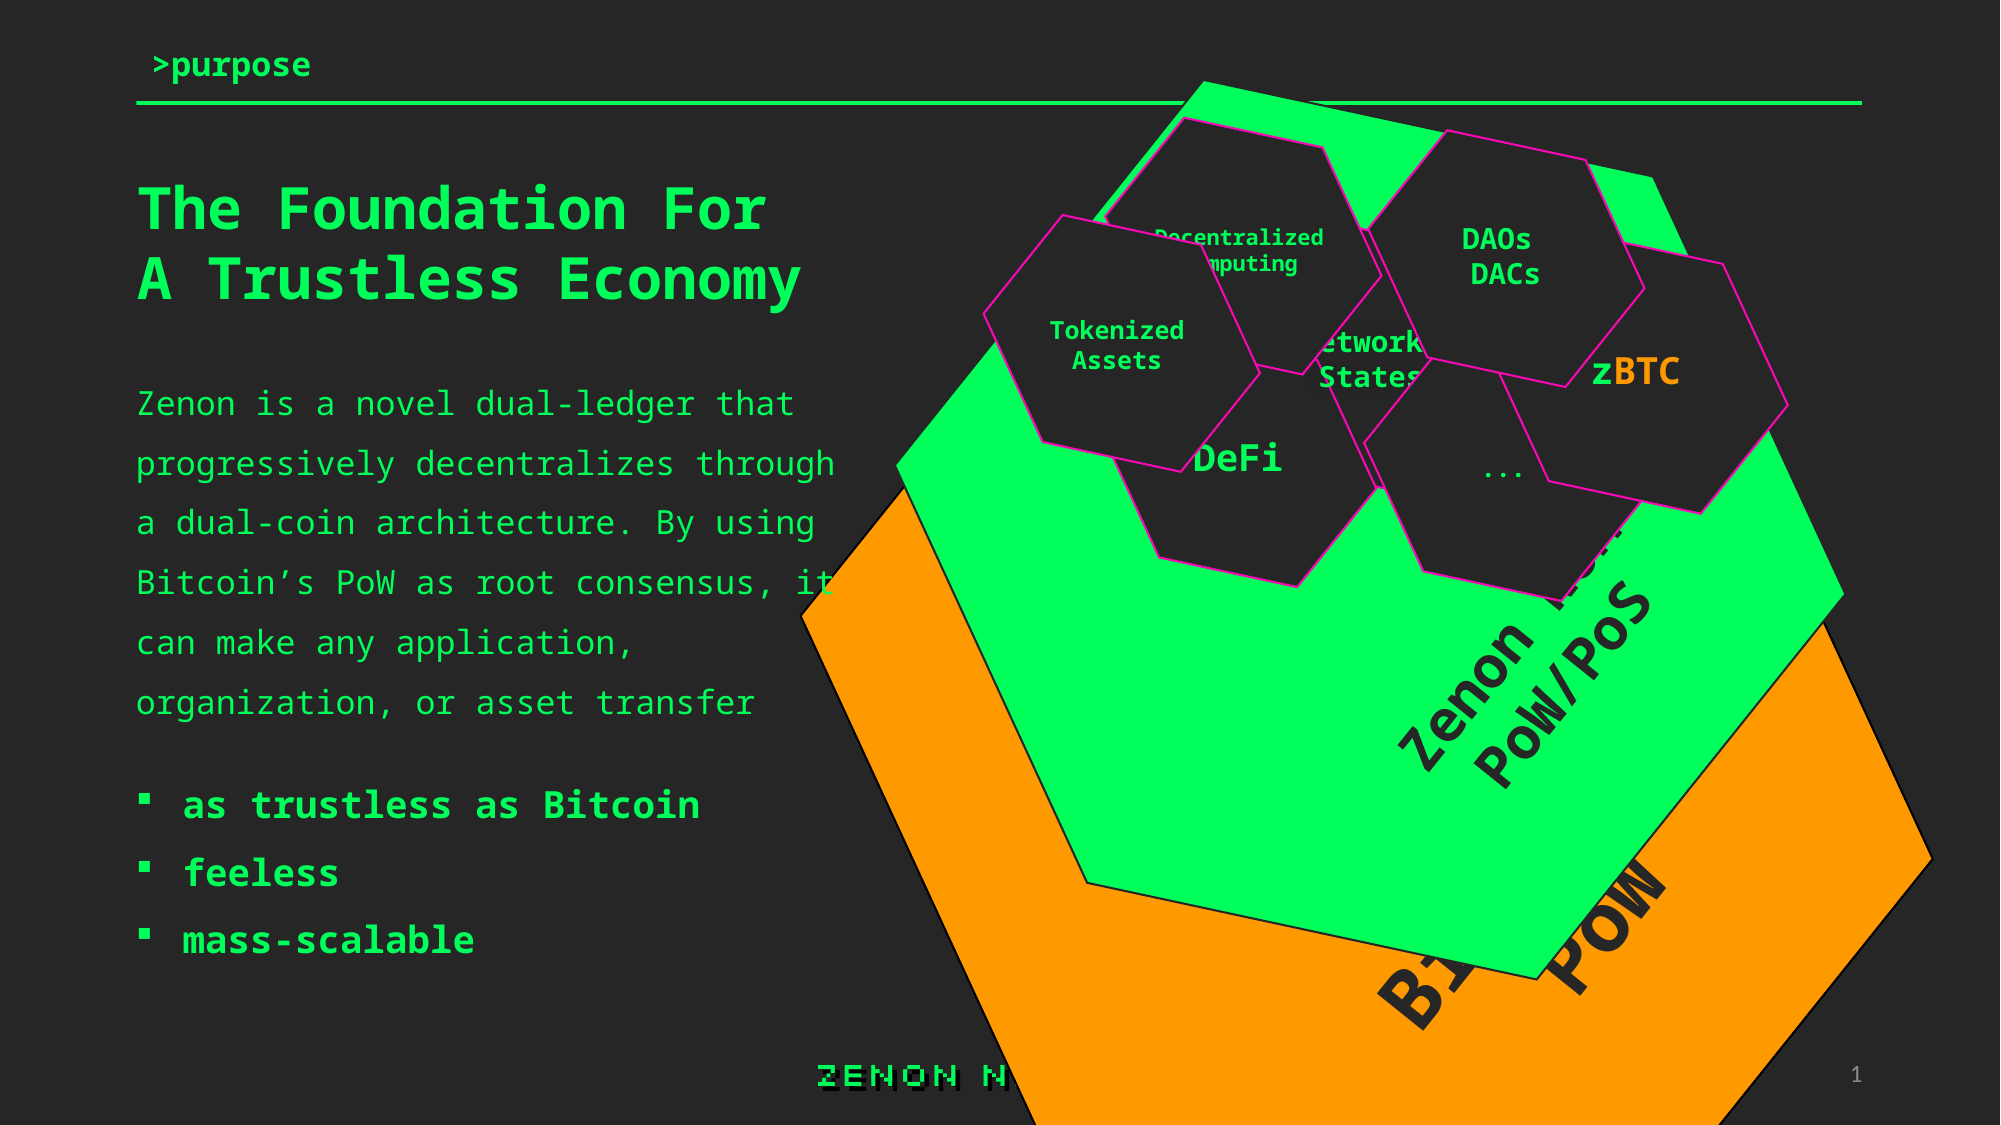

>purpose
Zenon NoM
PoW/PoS

Decentralized Computing

DAOs
DACs

Tokenized Assets
Bitcoin
PoW

zBTC
Network
States

DeFi

...
The Foundation For A Trustless Economy
Zenon is a novel dual-ledger that progressively decentralizes through a dual-coin architecture. By using Bitcoin’s PoW as root consensus, it can make any application, organization, or asset transfer
as trustless as Bitcoin
feeless
mass-scalable
1